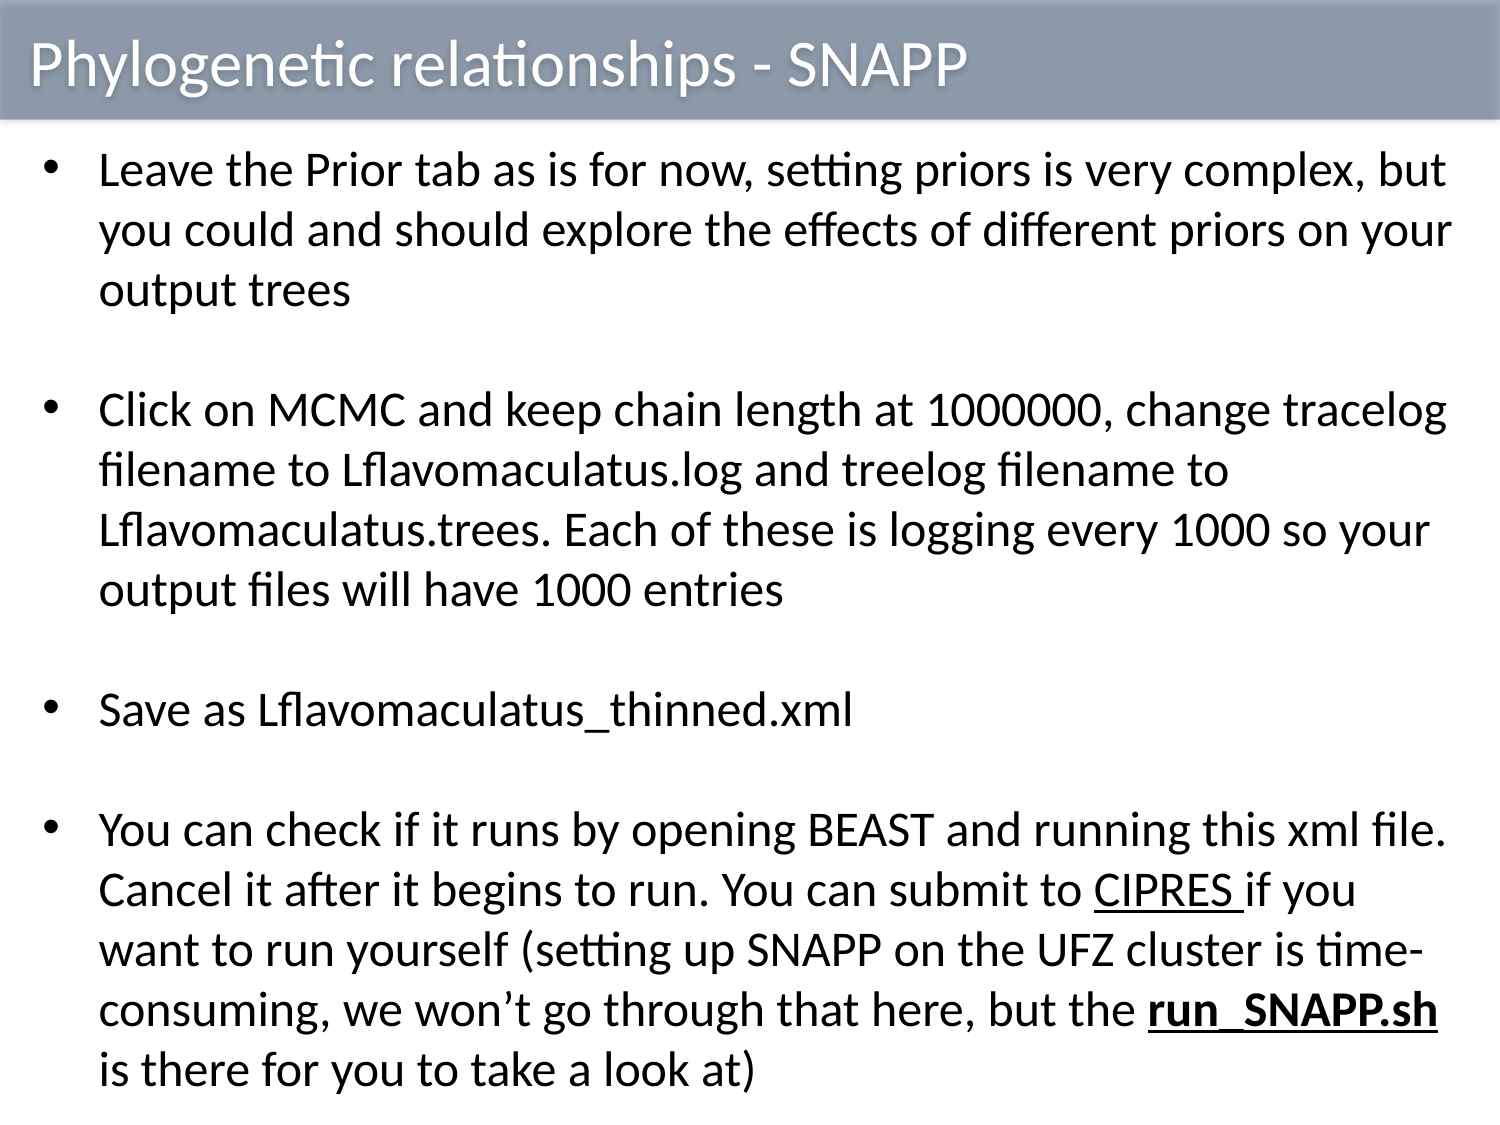

Phylogenetic relationships - SNAPP
Leave the Prior tab as is for now, setting priors is very complex, but you could and should explore the effects of different priors on your output trees

Click on MCMC and keep chain length at 1000000, change tracelog filename to Lflavomaculatus.log and treelog filename to Lflavomaculatus.trees. Each of these is logging every 1000 so your output files will have 1000 entries

Save as Lflavomaculatus_thinned.xml

You can check if it runs by opening BEAST and running this xml file. Cancel it after it begins to run. You can submit to CIPRES if you want to run yourself (setting up SNAPP on the UFZ cluster is time-consuming, we won’t go through that here, but the run_SNAPP.sh is there for you to take a look at)